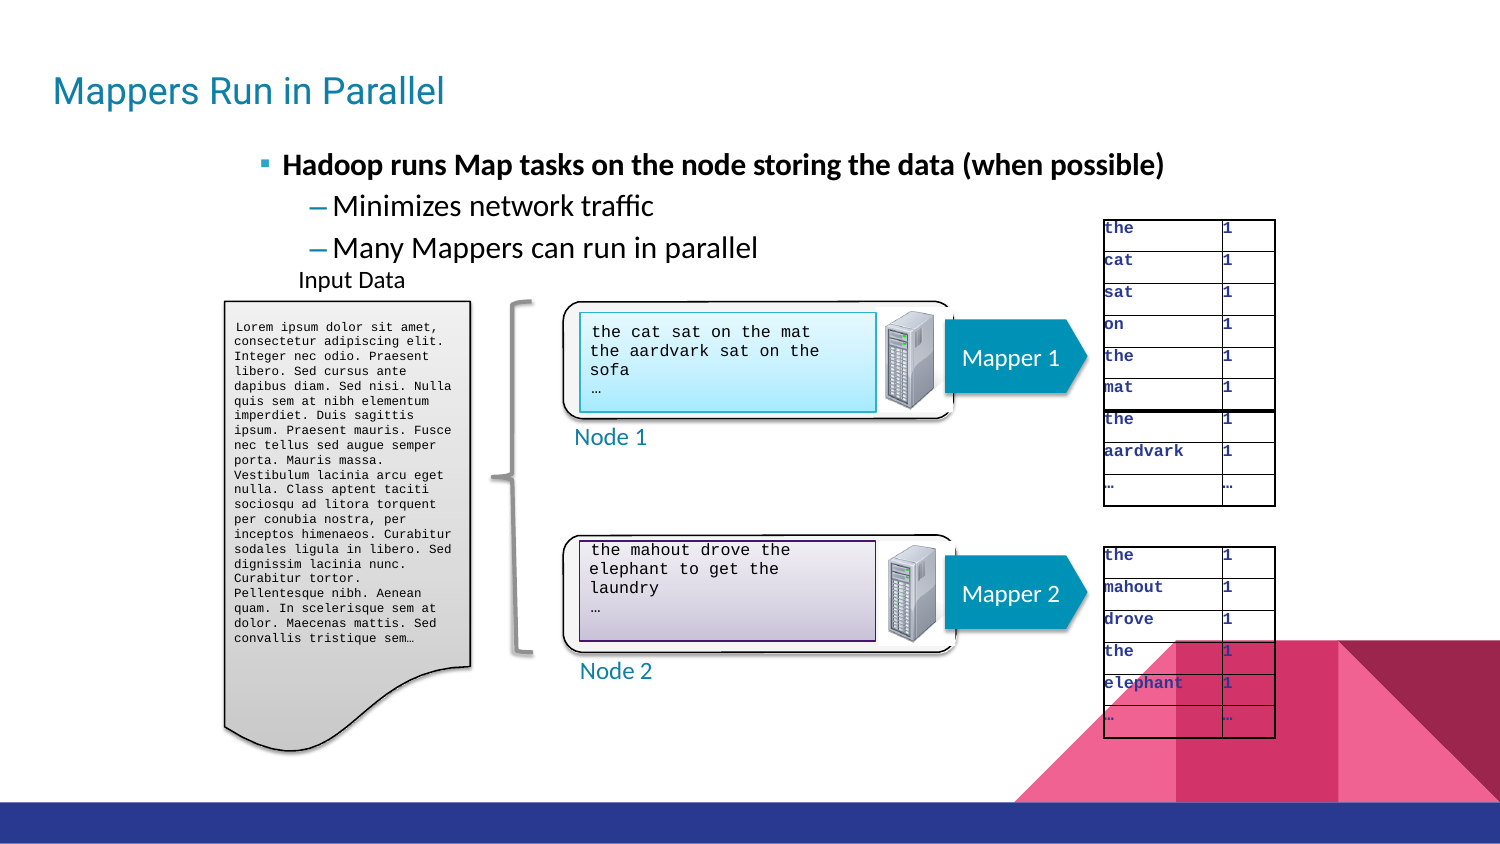

# Mappers Run in Parallel
Hadoop runs Map tasks on the node storing the data (when possible)
Minimizes network traﬃc
Many Mappers can run in parallel
Input Data

| the | 1 |
| --- | --- |
| cat | 1 |
| sat | 1 |
| on | 1 |
| the | 1 |
| mat | 1 |
| the | 1 |
| aardvark | 1 |
| … | … |

Lorem ipsum dolor sit amet, consectetur adipiscing elit. Integer nec odio. Praesent libero. Sed cursus ante dapibus diam. Sed nisi. Nulla quis sem at nibh elementum imperdiet. Duis sagittis ipsum. Praesent mauris. Fusce nec tellus sed augue semper porta. Mauris massa. Vestibulum lacinia arcu eget nulla. Class aptent taciti sociosqu ad litora torquent per conubia nostra, per inceptos himenaeos. Curabitur sodales ligula in libero. Sed dignissim lacinia nunc. Curabitur tortor. Pellentesque nibh. Aenean quam. In scelerisque sem at dolor. Maecenas mattis. Sed convallis tristique sem…

the cat sat on the mat the aardvark sat on the sofa
…

Mapper 1
Node 1

the mahout drove the elephant to get the laundry
…

| the | 1 |
| --- | --- |
| mahout | 1 |
| drove | 1 |
| the | 1 |
| elephant | 1 |
| … | … |

Mapper 2
Node 2